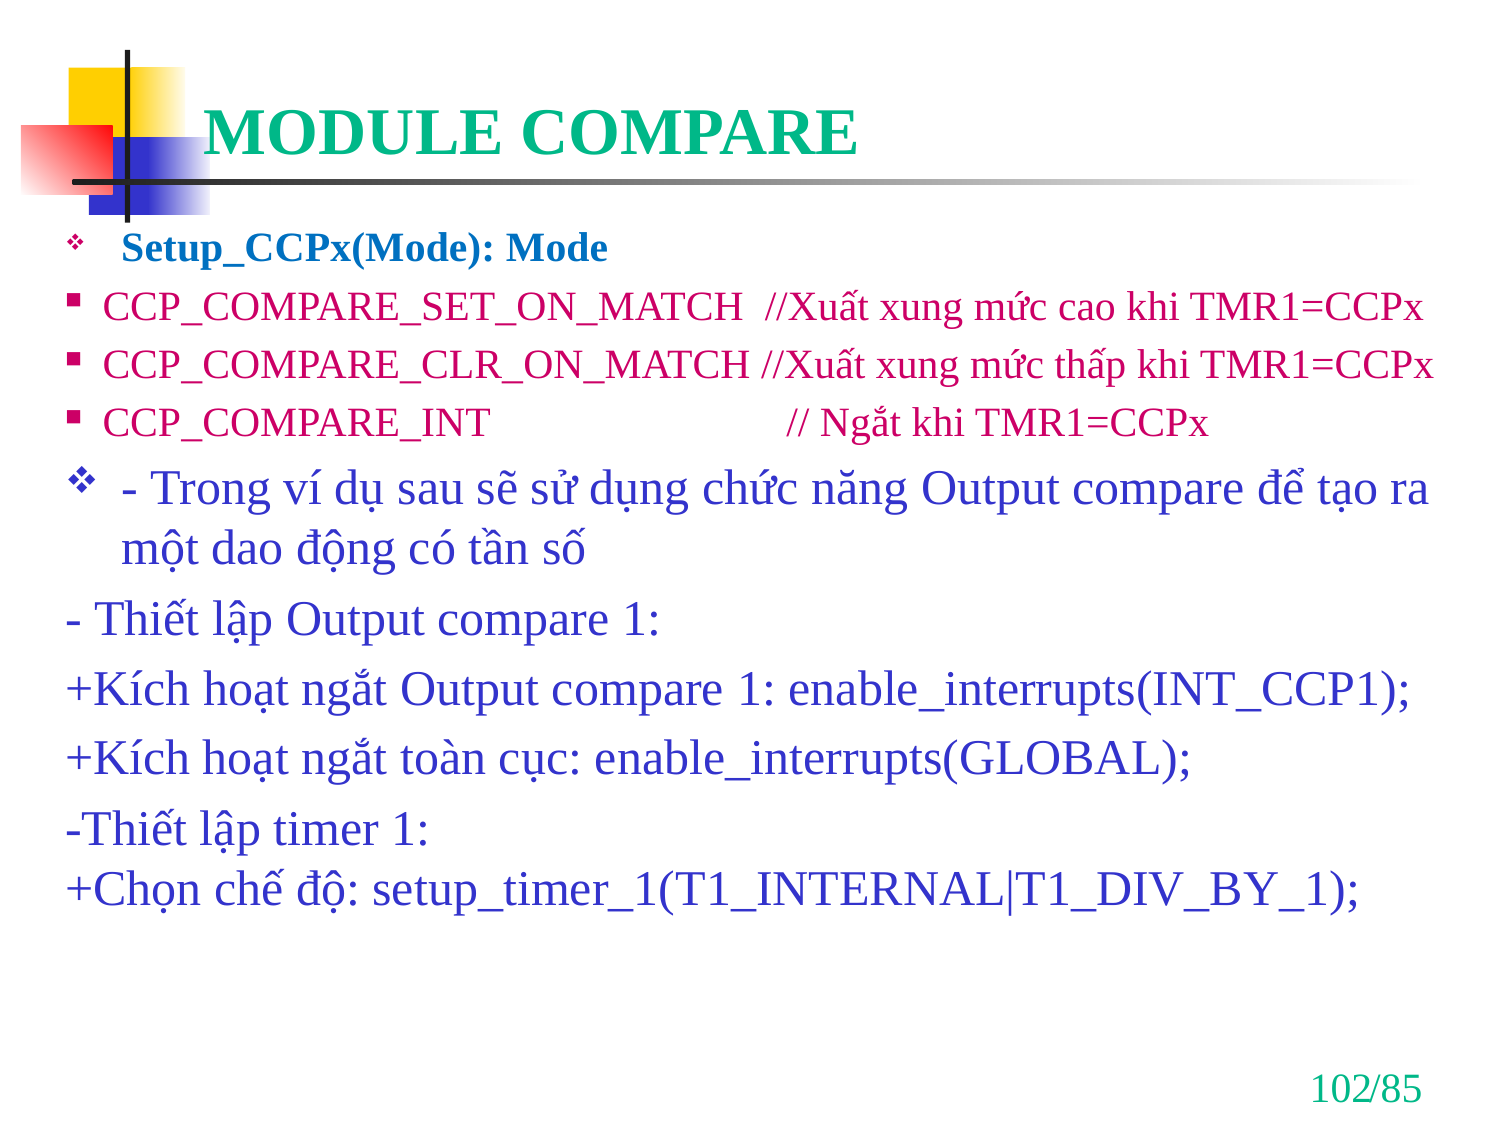

# MODULE COMPARE
Setup_CCPx(Mode): Mode
CCP_COMPARE_SET_ON_MATCH  //Xuất xung mức cao khi TMR1=CCPx
CCP_COMPARE_CLR_ON_MATCH //Xuất xung mức thấp khi TMR1=CCPx
CCP_COMPARE_INT               	        // Ngắt khi TMR1=CCPx
- Trong ví dụ sau sẽ sử dụng chức năng Output compare để tạo ra một dao động có tần số
- Thiết lập Output compare 1:
+Kích hoạt ngắt Output compare 1: enable_interrupts(INT_CCP1);
+Kích hoạt ngắt toàn cục: enable_interrupts(GLOBAL);
-Thiết lập timer 1:
+Chọn chế độ: setup_timer_1(T1_INTERNAL|T1_DIV_BY_1);

102